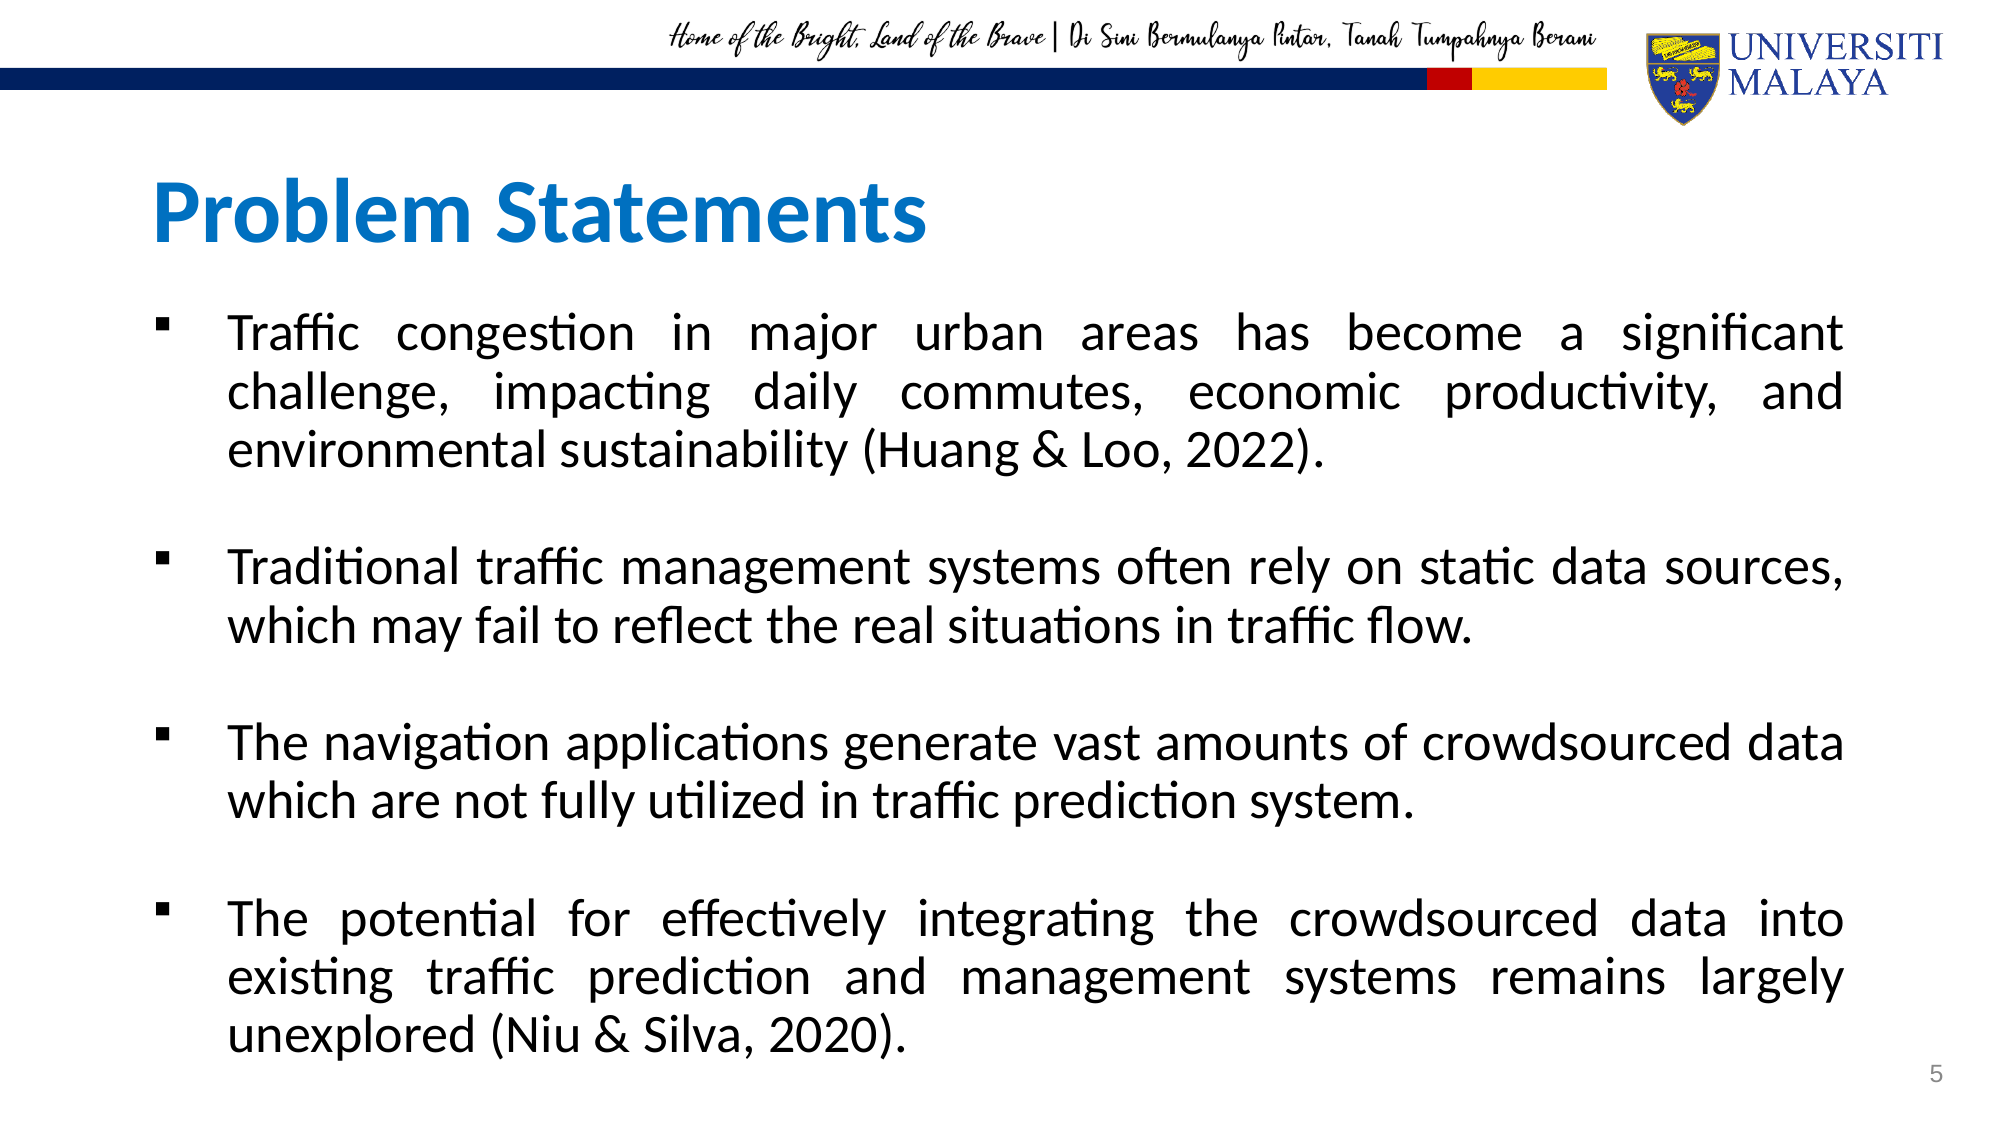

# Problem Statements
Traffic congestion in major urban areas has become a significant challenge, impacting daily commutes, economic productivity, and environmental sustainability (Huang & Loo, 2022).

Traditional traffic management systems often rely on static data sources, which may fail to reflect the real situations in traffic flow.

The navigation applications generate vast amounts of crowdsourced data which are not fully utilized in traffic prediction system.

The potential for effectively integrating the crowdsourced data into existing traffic prediction and management systems remains largely unexplored (Niu & Silva, 2020).

5